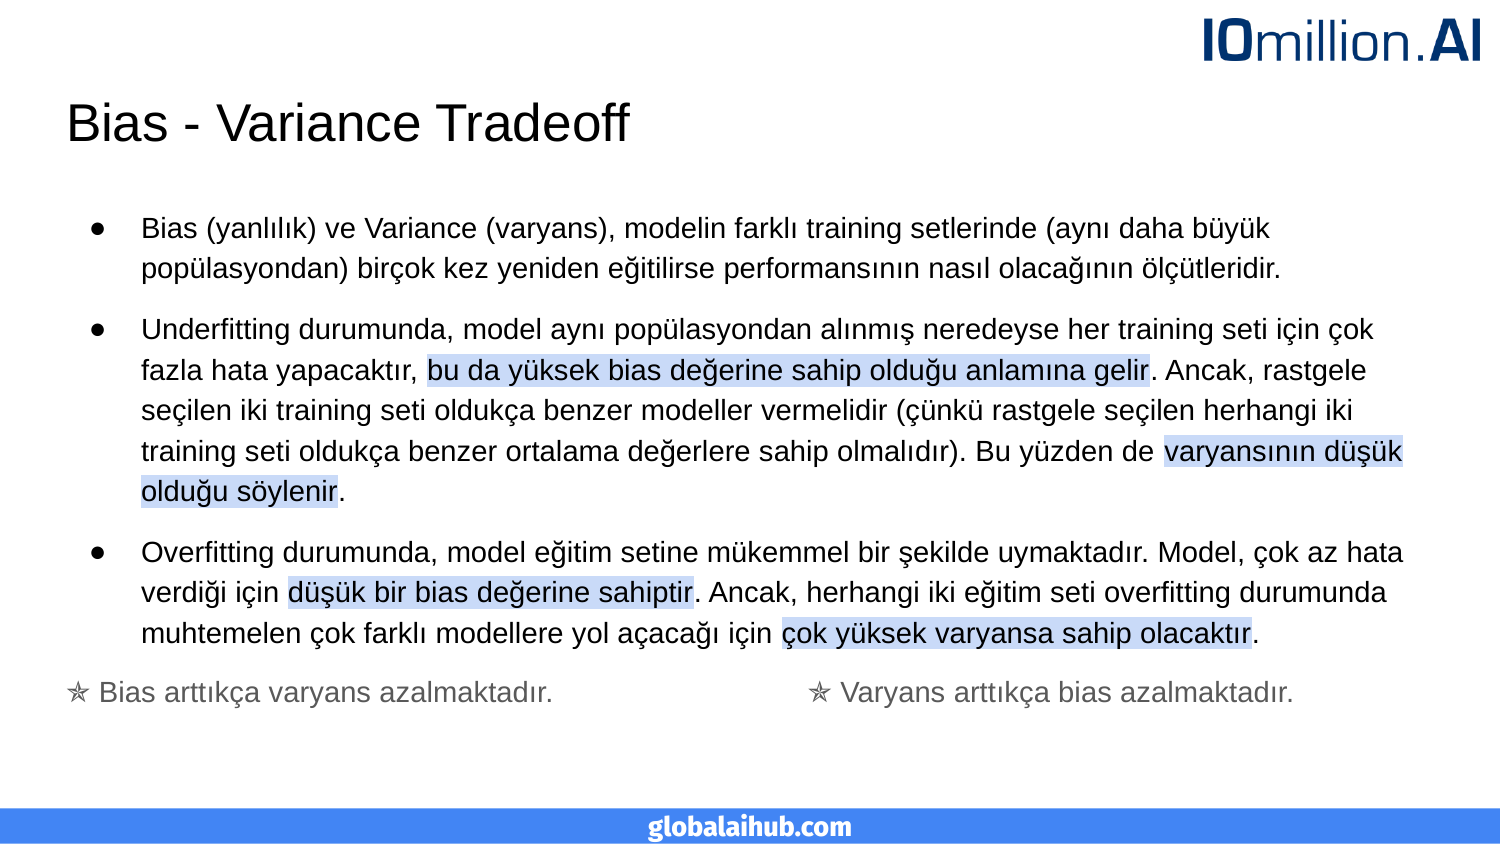

# Bias - Variance Tradeoff
Bias (yanlılık) ve Variance (varyans), modelin farklı training setlerinde (aynı daha büyük popülasyondan) birçok kez yeniden eğitilirse performansının nasıl olacağının ölçütleridir.
Underfitting durumunda, model aynı popülasyondan alınmış neredeyse her training seti için çok fazla hata yapacaktır, bu da yüksek bias değerine sahip olduğu anlamına gelir. Ancak, rastgele seçilen iki training seti oldukça benzer modeller vermelidir (çünkü rastgele seçilen herhangi iki training seti oldukça benzer ortalama değerlere sahip olmalıdır). Bu yüzden de varyansının düşük olduğu söylenir.
Overfitting durumunda, model eğitim setine mükemmel bir şekilde uymaktadır. Model, çok az hata verdiği için düşük bir bias değerine sahiptir. Ancak, herhangi iki eğitim seti overfitting durumunda muhtemelen çok farklı modellere yol açacağı için çok yüksek varyansa sahip olacaktır.

✯ Bias arttıkça varyans azalmaktadır.
✯ Varyans arttıkça bias azalmaktadır.